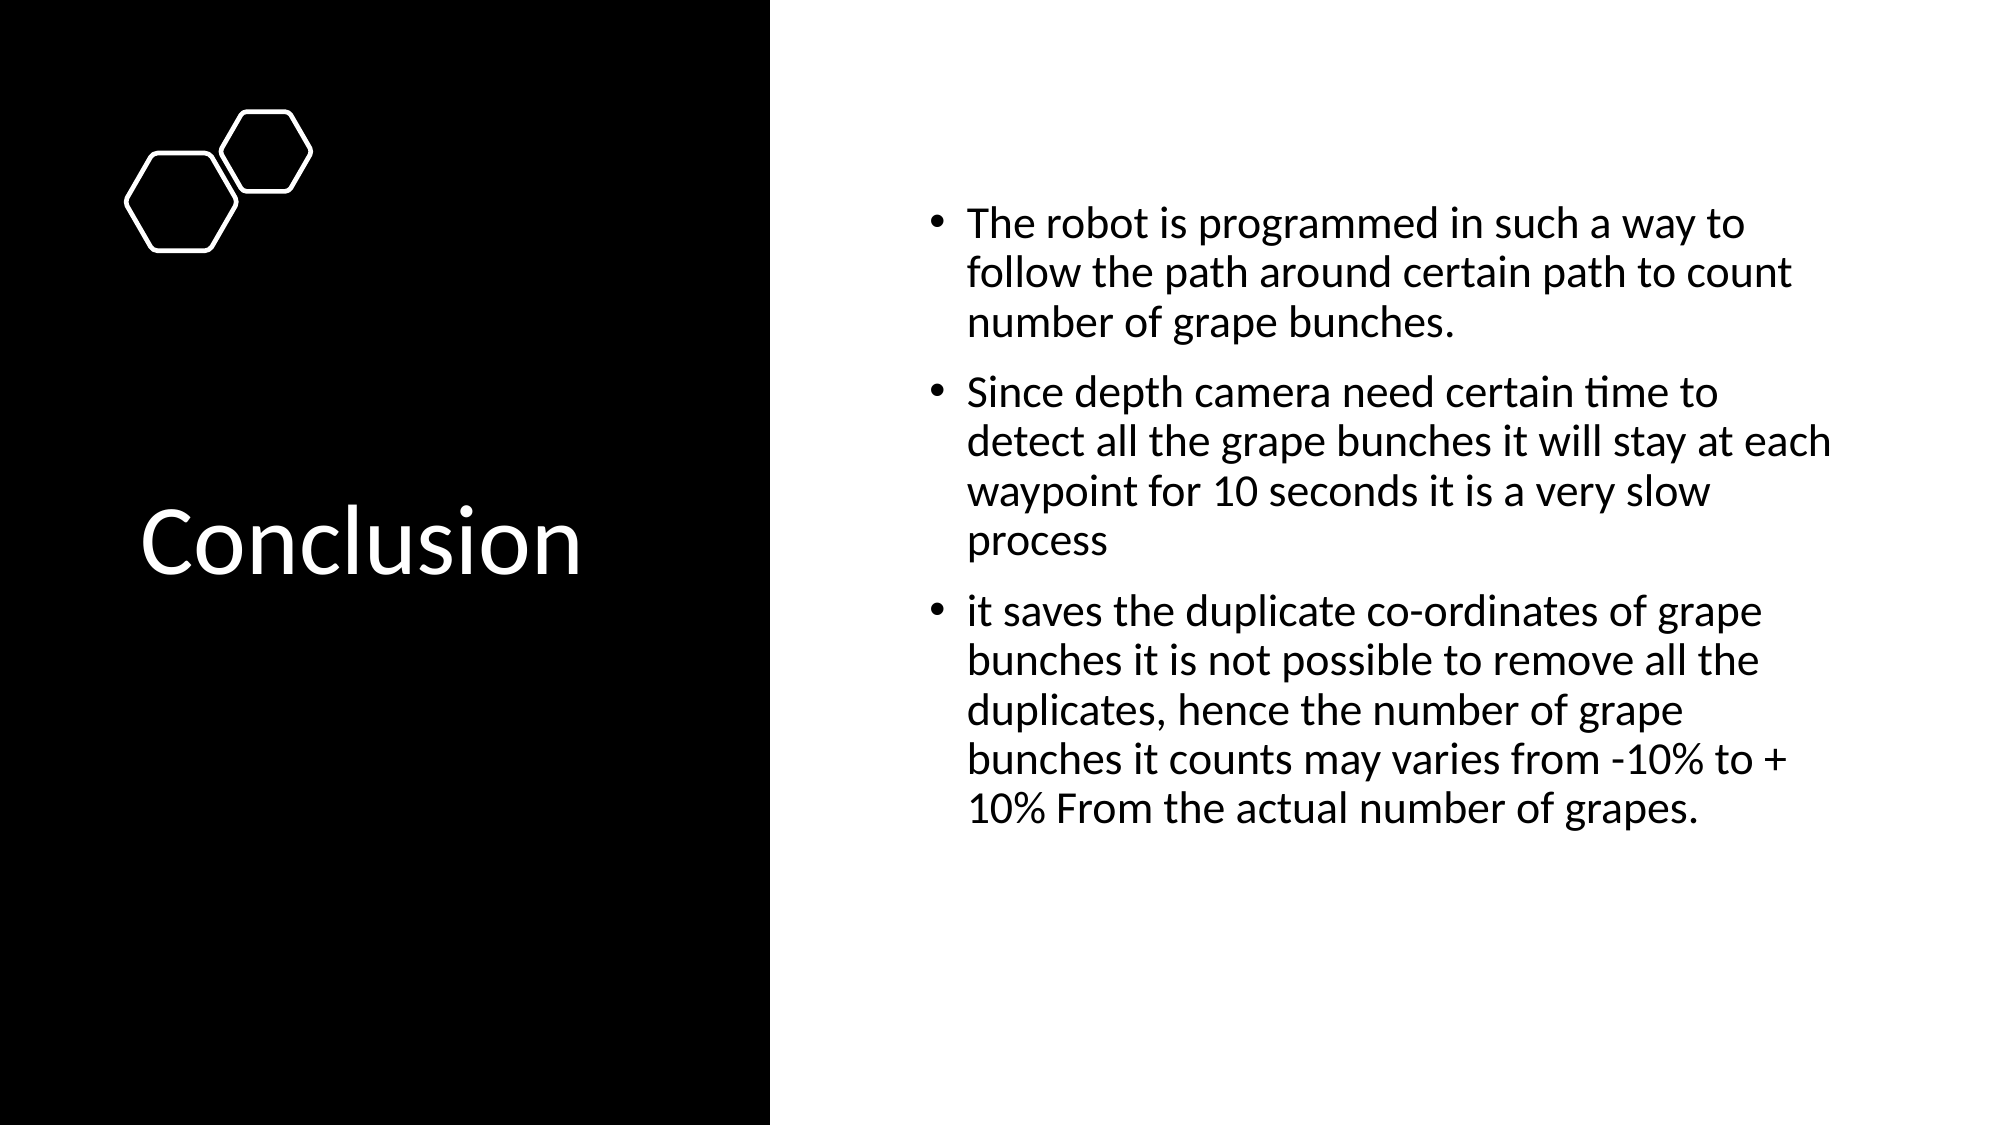

# Conclusion
The robot is programmed in such a way to follow the path around certain path to count number of grape bunches.
Since depth camera need certain time to detect all the grape bunches it will stay at each waypoint for 10 seconds it is a very slow process
it saves the duplicate co-ordinates of grape bunches it is not possible to remove all the duplicates, hence the number of grape bunches it counts may varies from -10% to + 10% From the actual number of grapes.